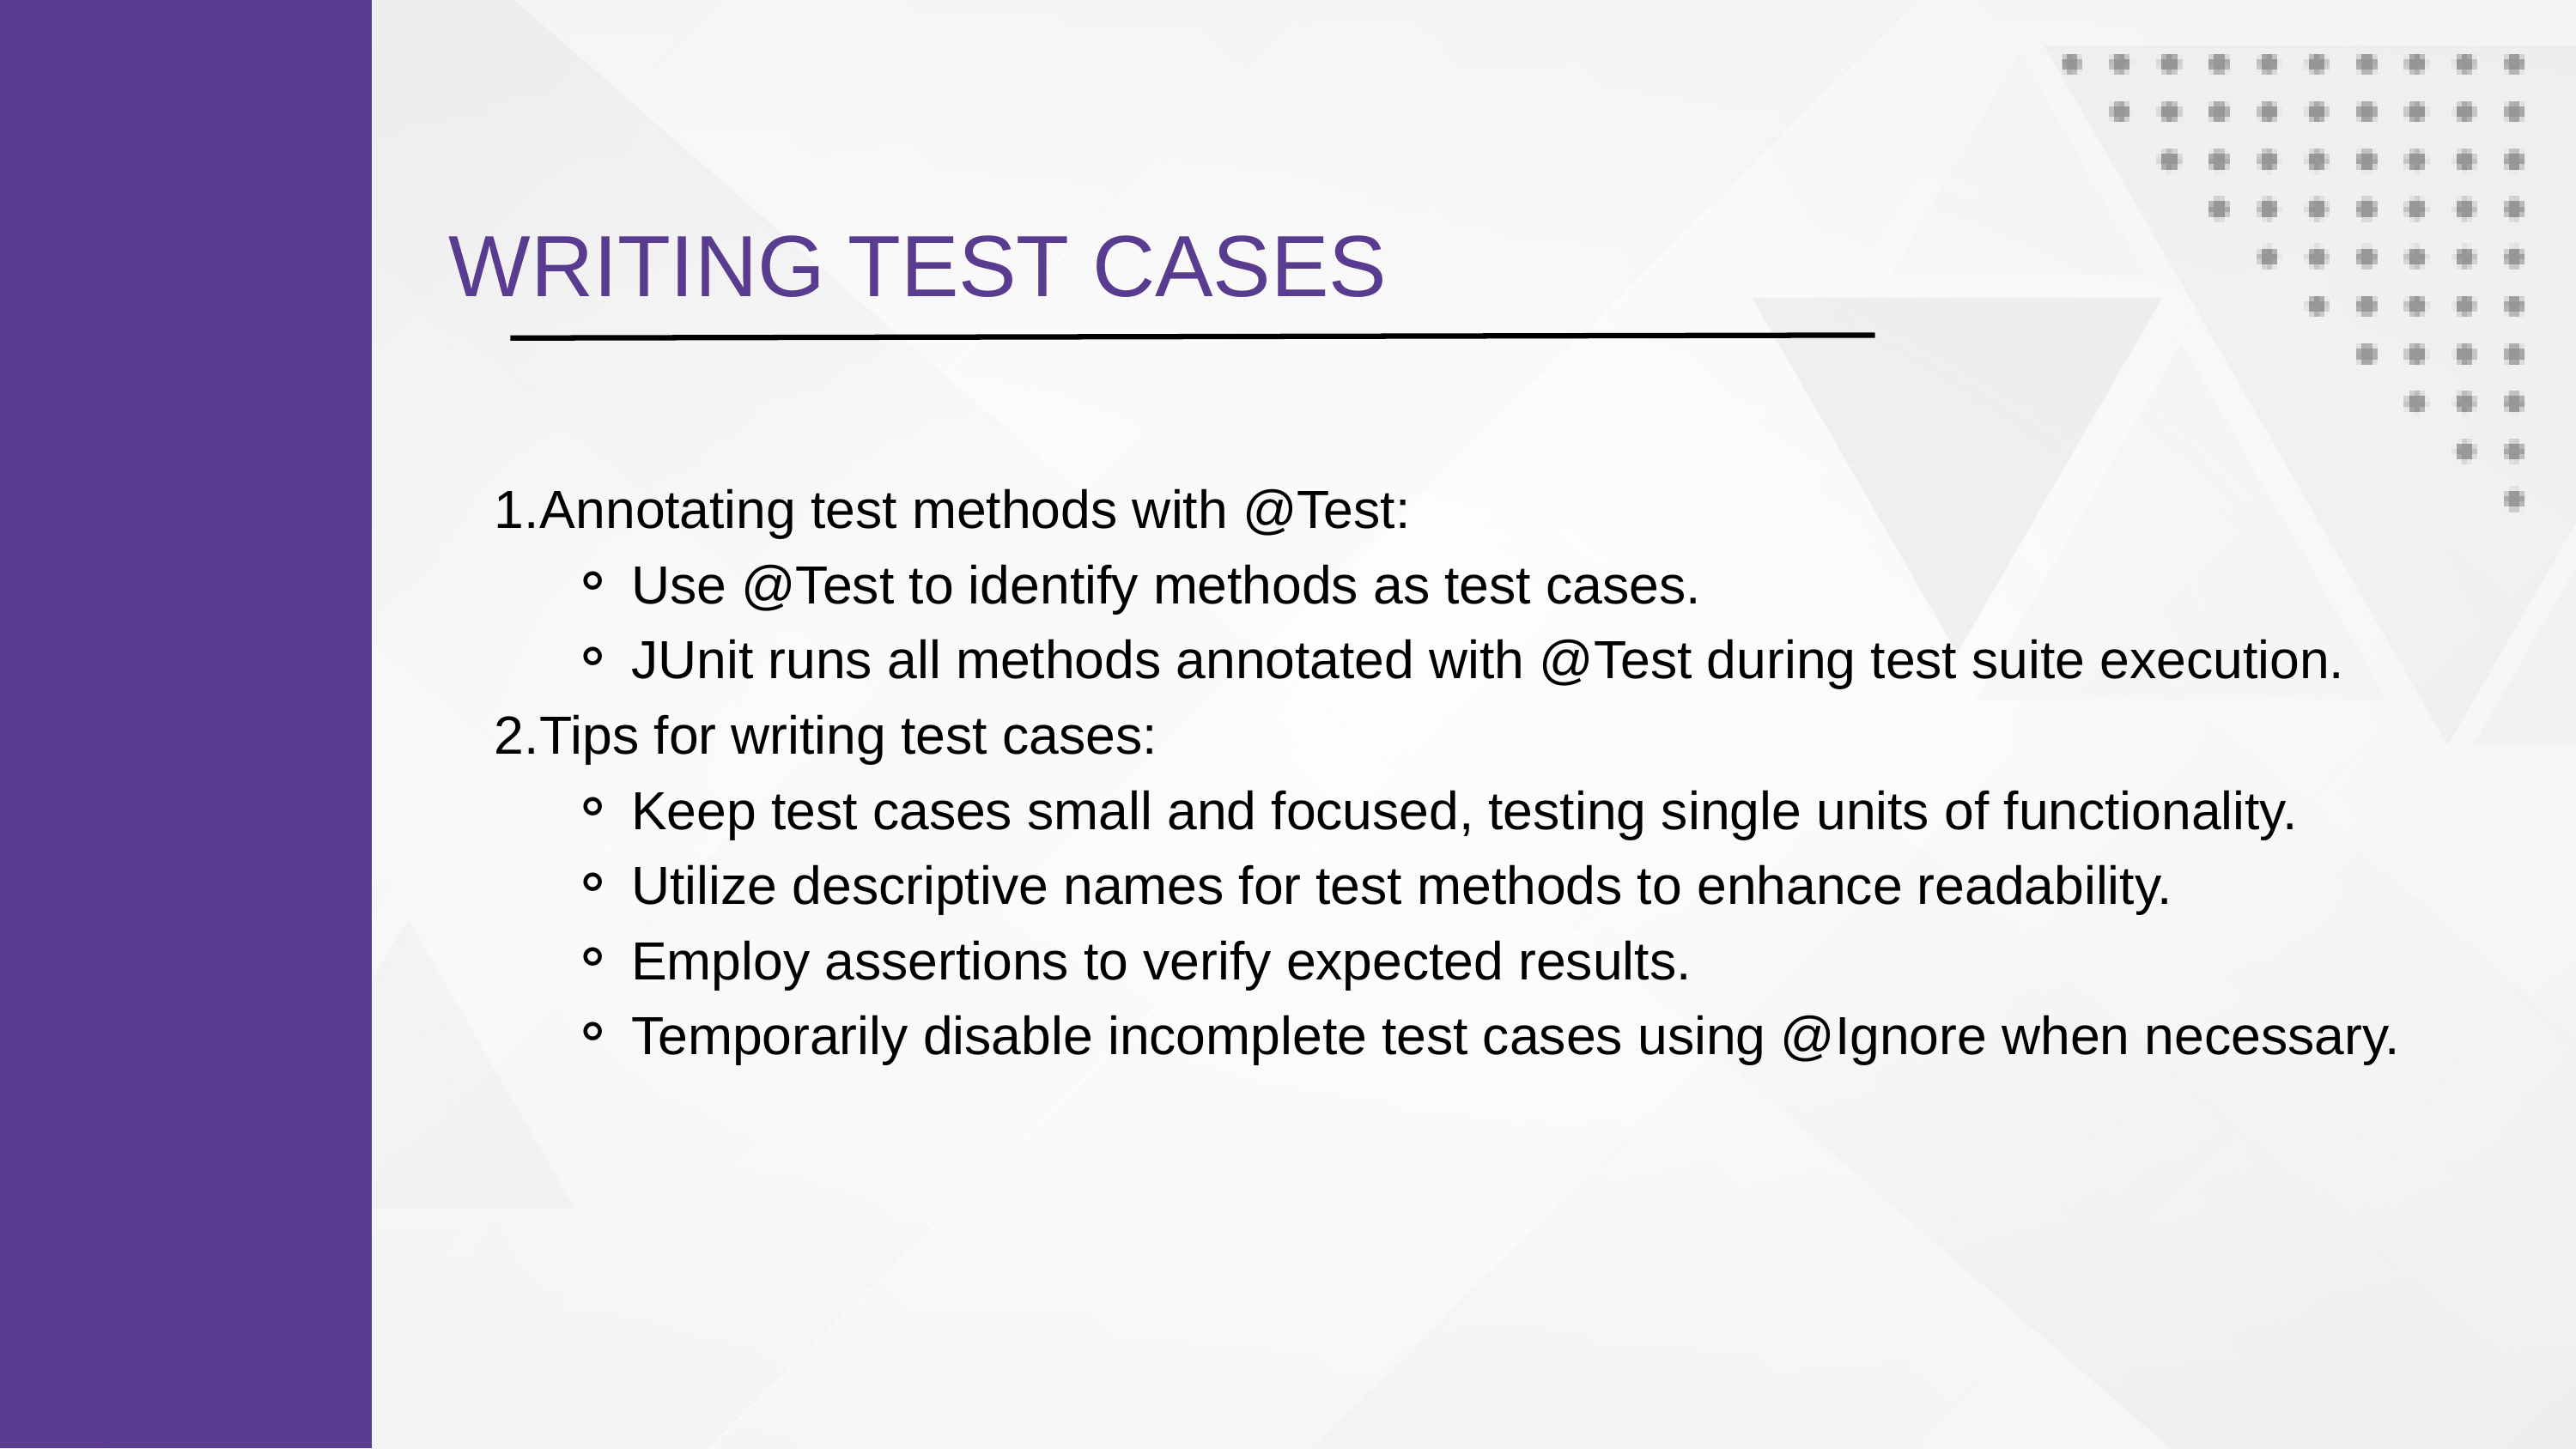

WRITING TEST CASES

Annotating test methods with @Test:
Use @Test to identify methods as test cases.
JUnit runs all methods annotated with @Test during test suite execution.
Tips for writing test cases:
Keep test cases small and focused, testing single units of functionality.
Utilize descriptive names for test methods to enhance readability.
Employ assertions to verify expected results.
Temporarily disable incomplete test cases using @Ignore when necessary.